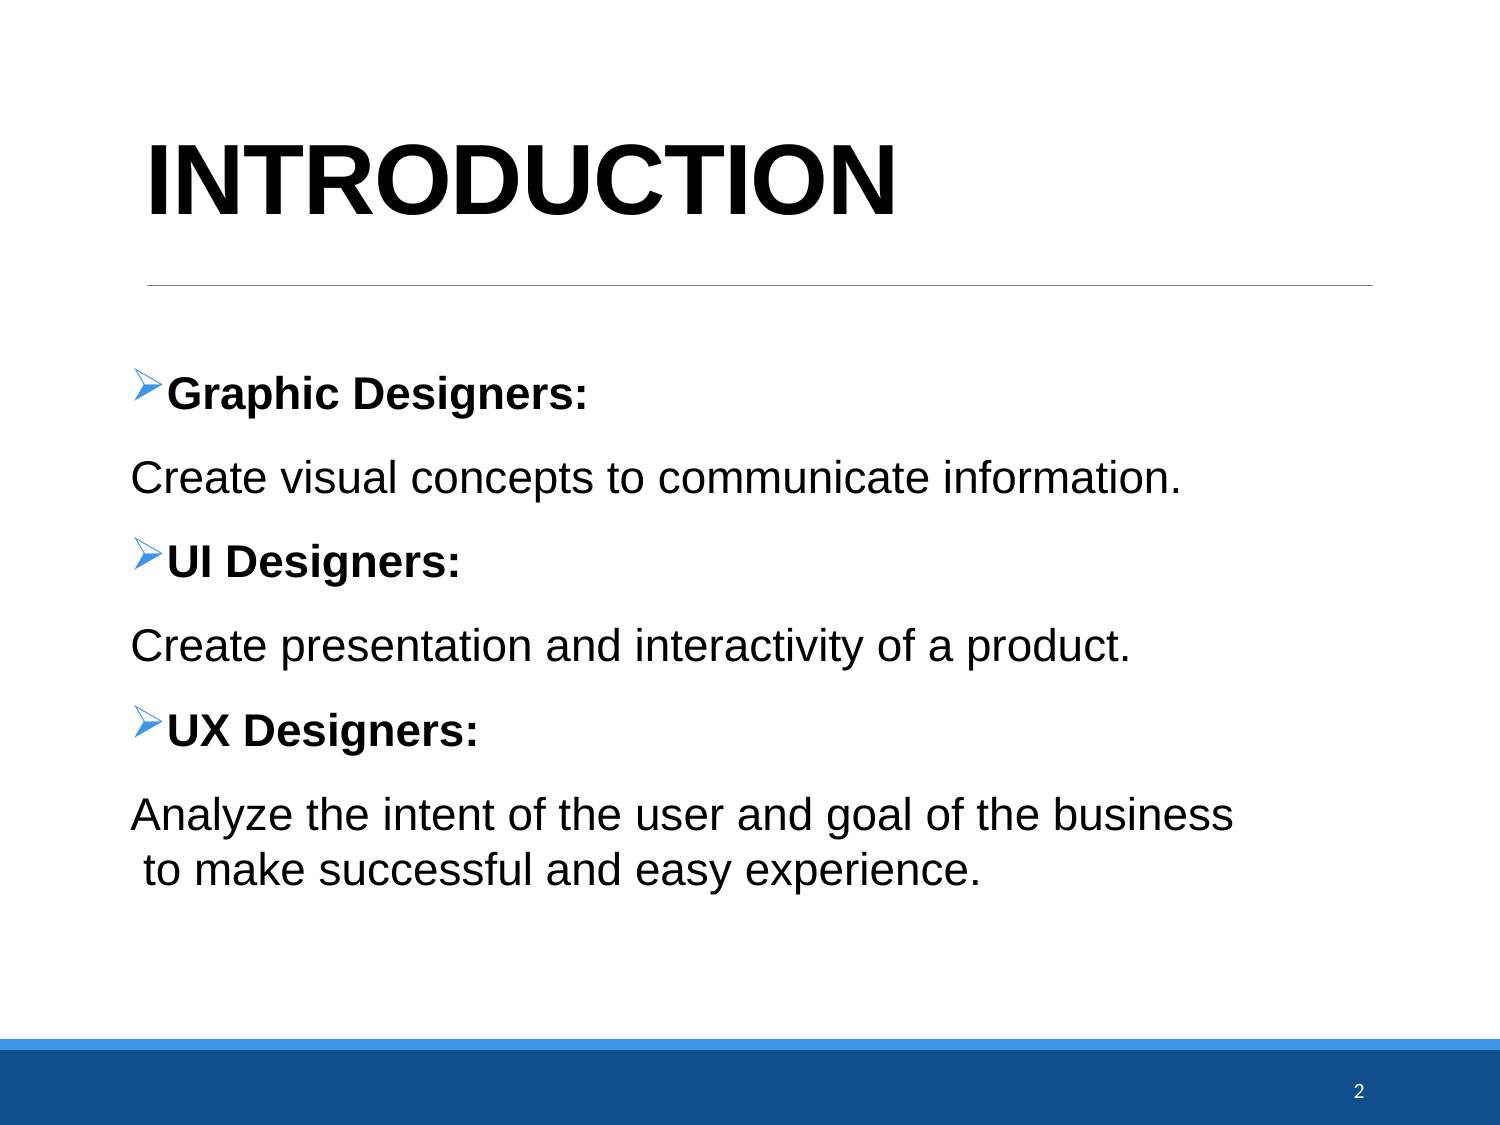

# INTRODUCTION
Graphic Designers:
Create visual concepts to communicate information.
UI Designers:
Create presentation and interactivity of a product.
UX Designers:
Analyze the intent of the user and goal of the business         to make successful and easy experience.
2